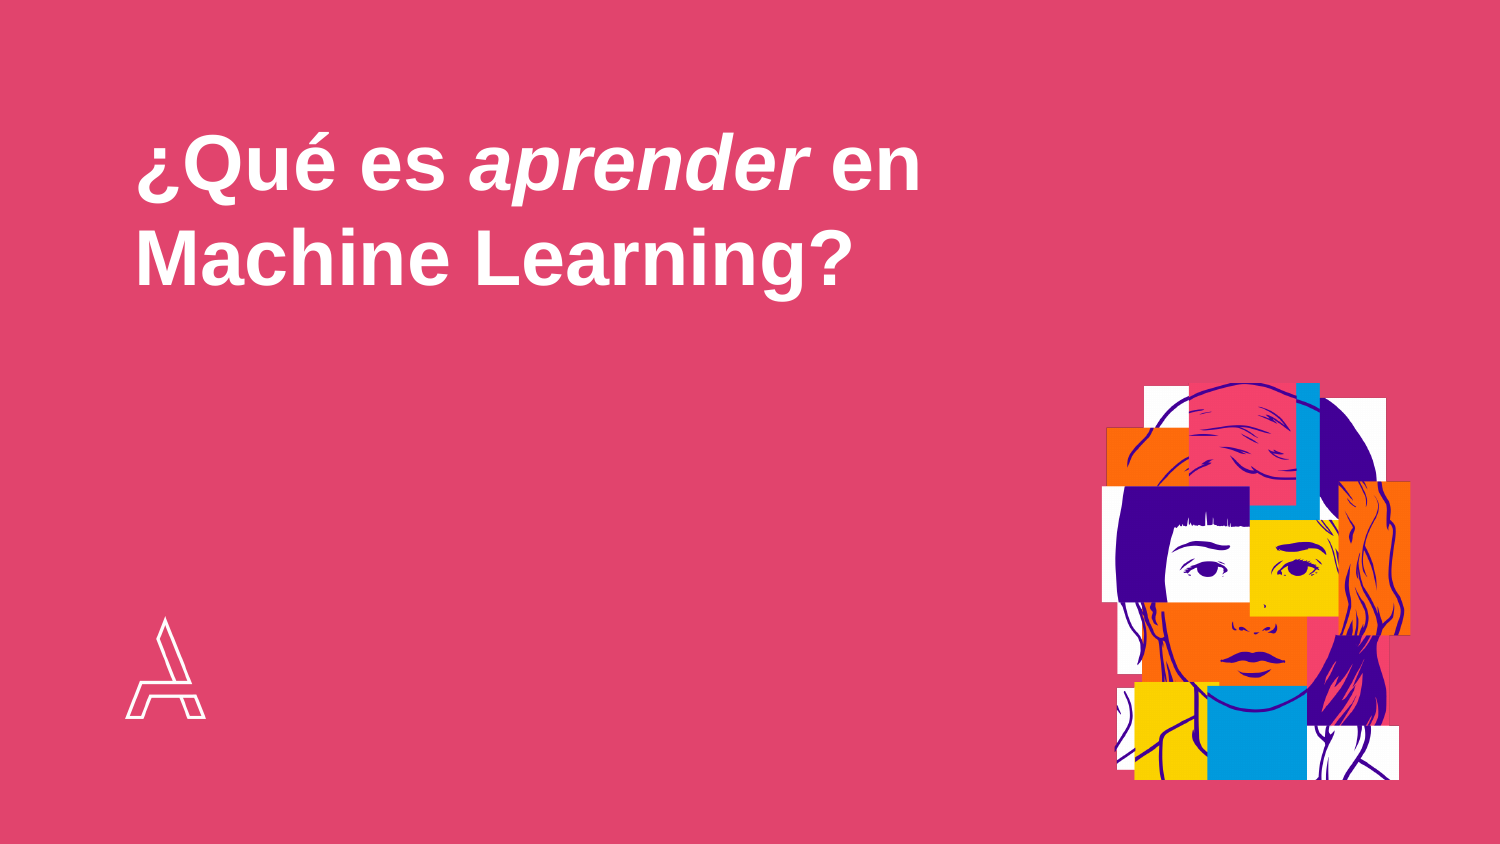

# ¿Qué es aprender en Machine Learning?